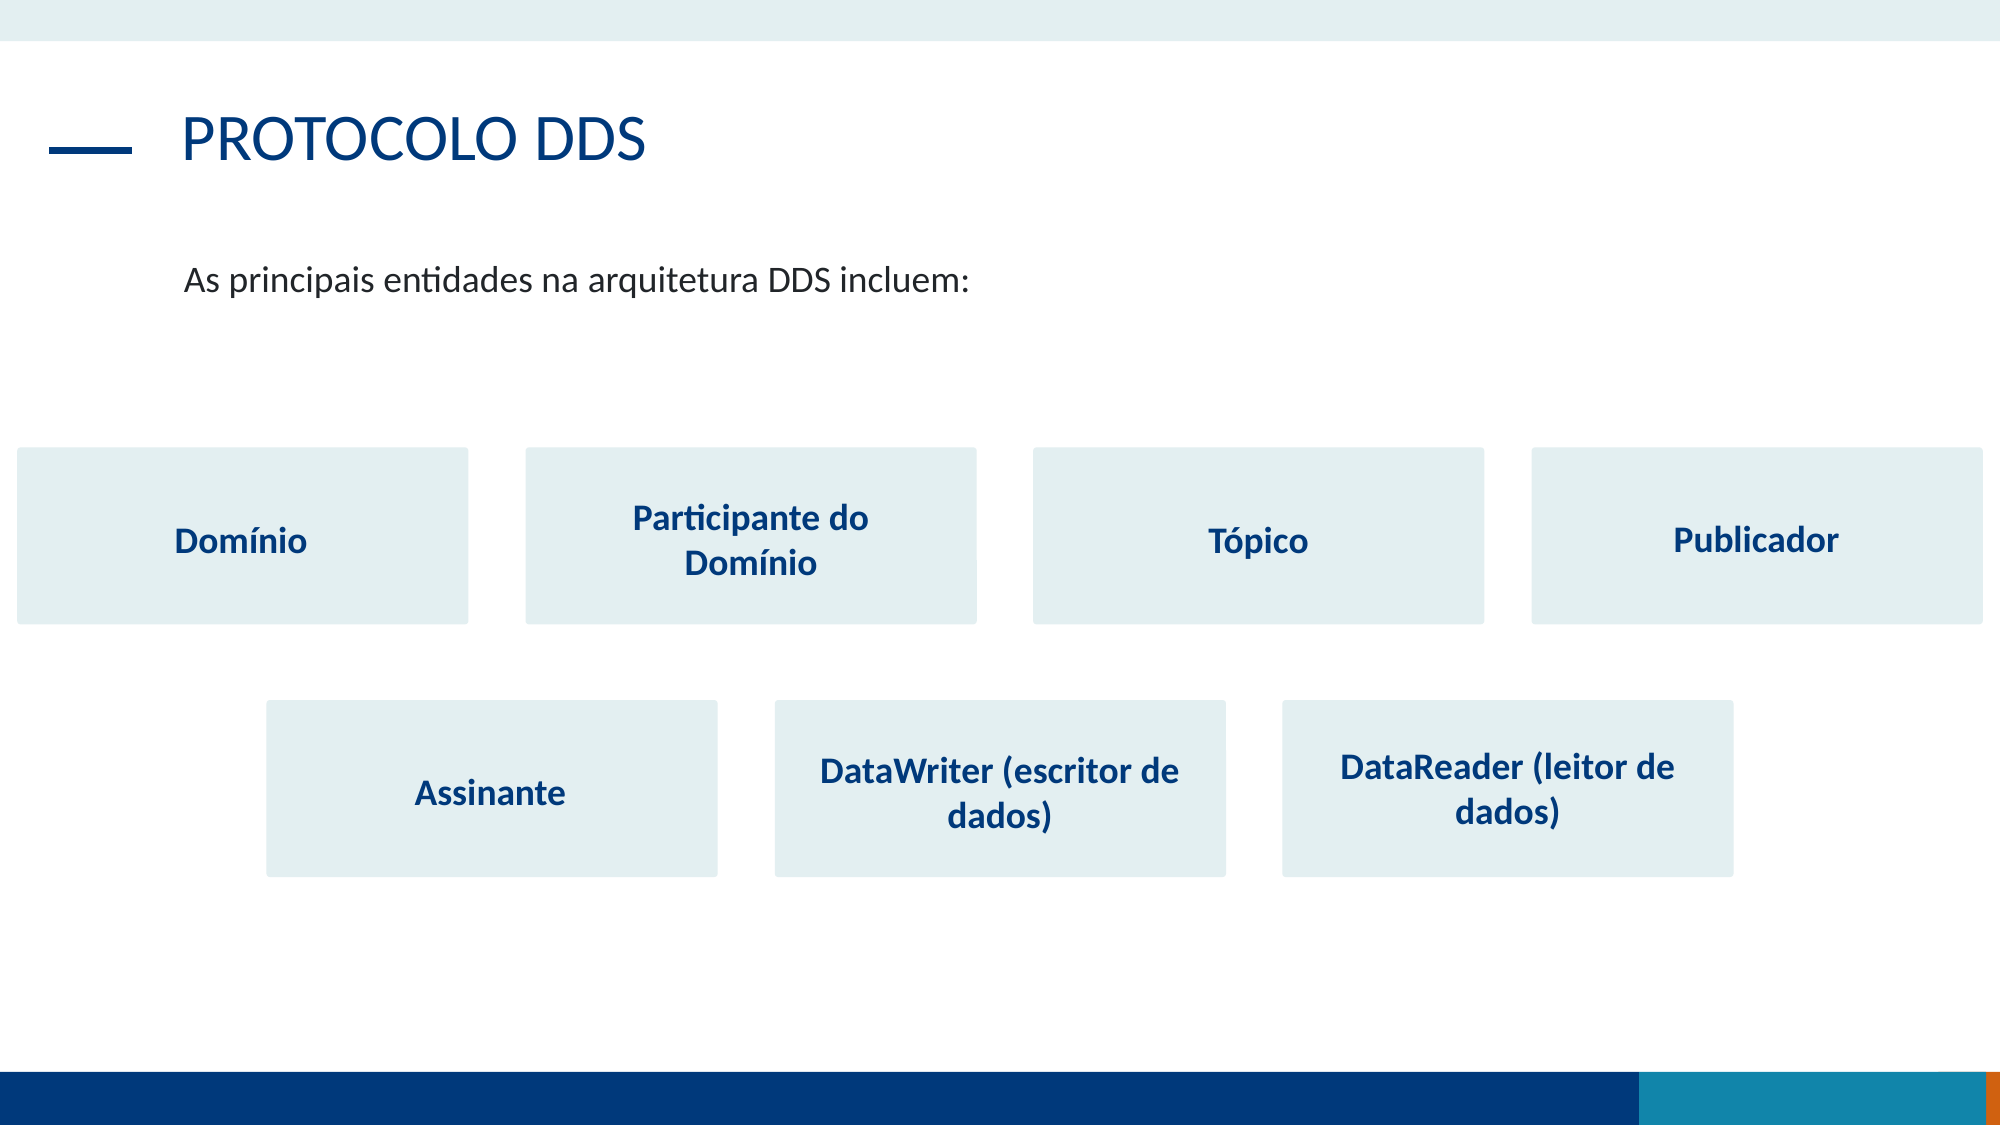

PROTOCOLO DDS
As principais entidades na arquitetura DDS incluem:

Domínio

Participante do Domínio

Tópico
Publicador

Assinante

DataWriter (escritor de dados)

DataReader (leitor de dados)